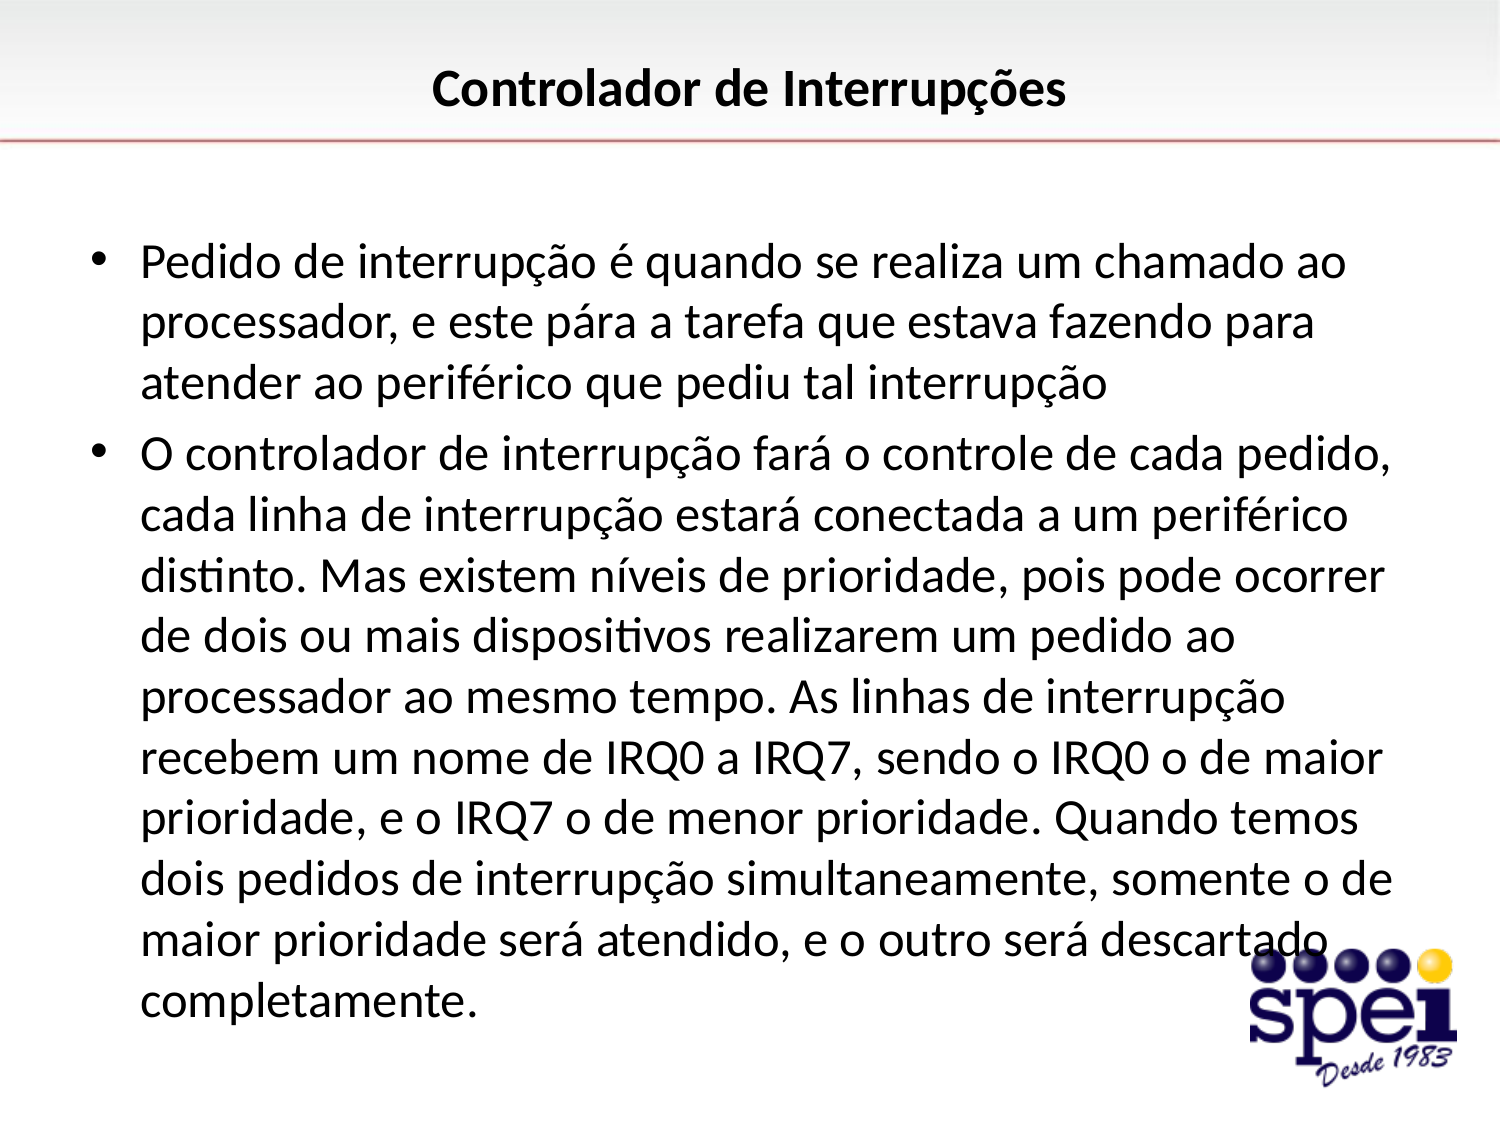

# Controlador de Interrupções

Pedido de interrupção é quando se realiza um chamado ao processador, e este pára a tarefa que estava fazendo para atender ao periférico que pediu tal interrupção
O controlador de interrupção fará o controle de cada pedido, cada linha de interrupção estará conectada a um periférico distinto. Mas existem níveis de prioridade, pois pode ocorrer de dois ou mais dispositivos realizarem um pedido ao processador ao mesmo tempo. As linhas de interrupção recebem um nome de IRQ0 a IRQ7, sendo o IRQ0 o de maior prioridade, e o IRQ7 o de menor prioridade. Quando temos dois pedidos de interrupção simultaneamente, somente o de maior prioridade será atendido, e o outro será descartado completamente.